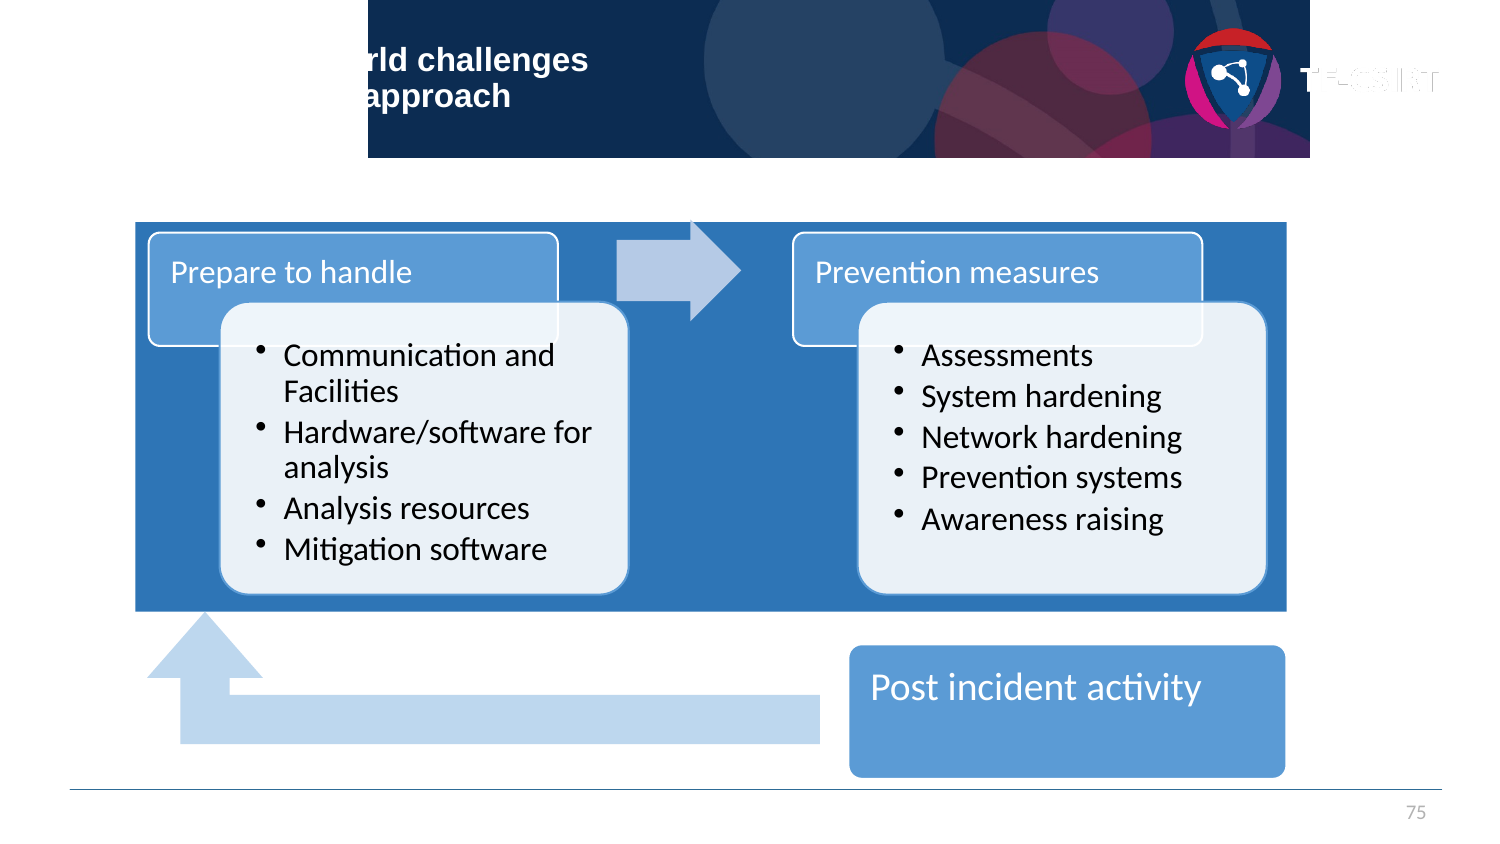

# Section 3: Real world challenges Preparation: NIST approach
Prepare to handle
Communication and Facilities
Hardware/software for analysis
Analysis resources
Mitigation software

Prevention measures
Assessments
System hardening
Network hardening
Prevention systems
Awareness raising

Post incident activity
75